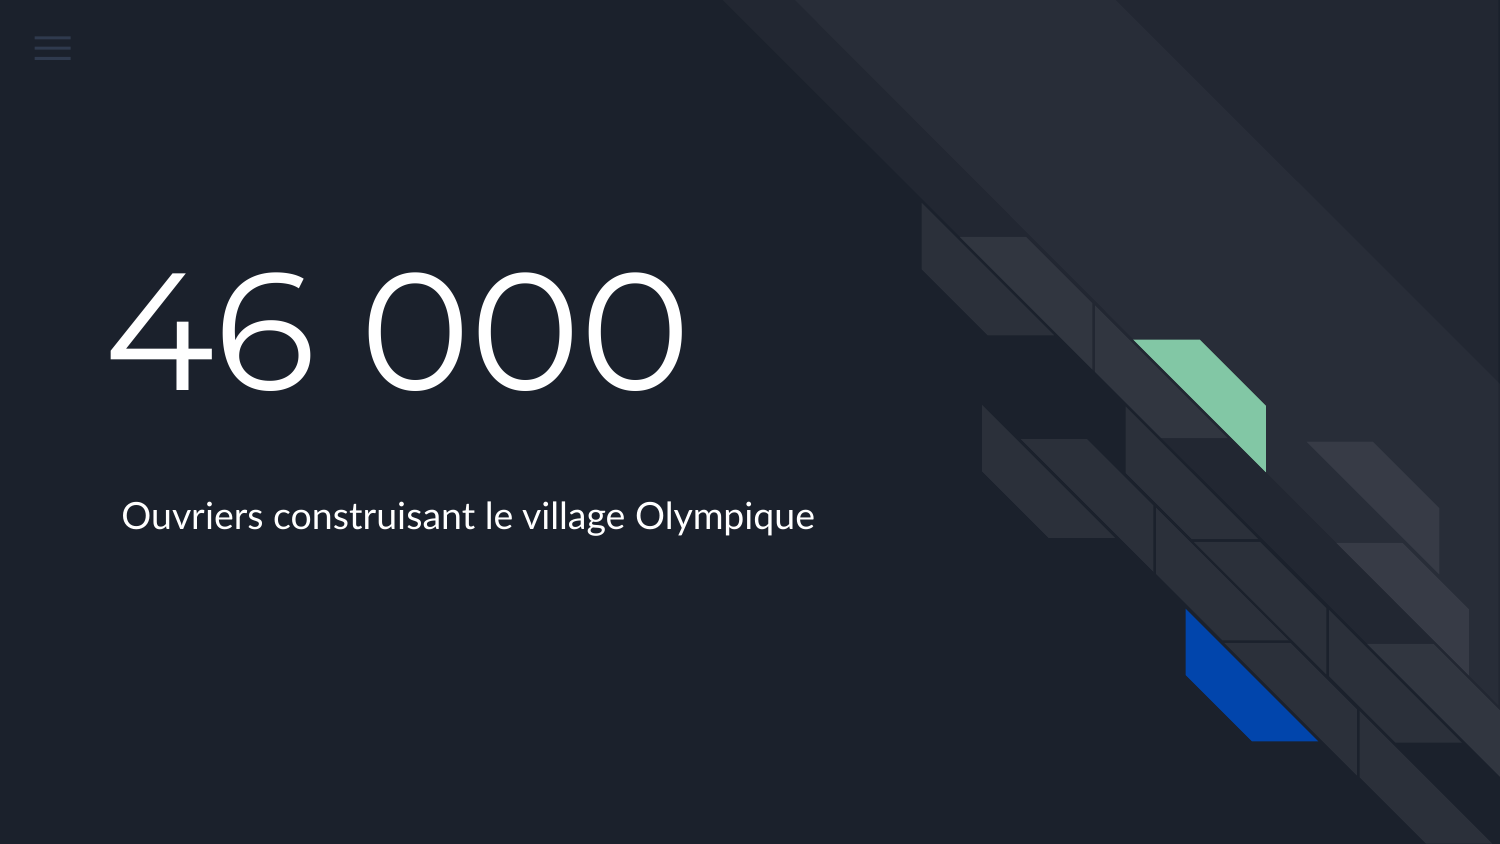

# 46 000
Ouvriers construisant le village Olympique